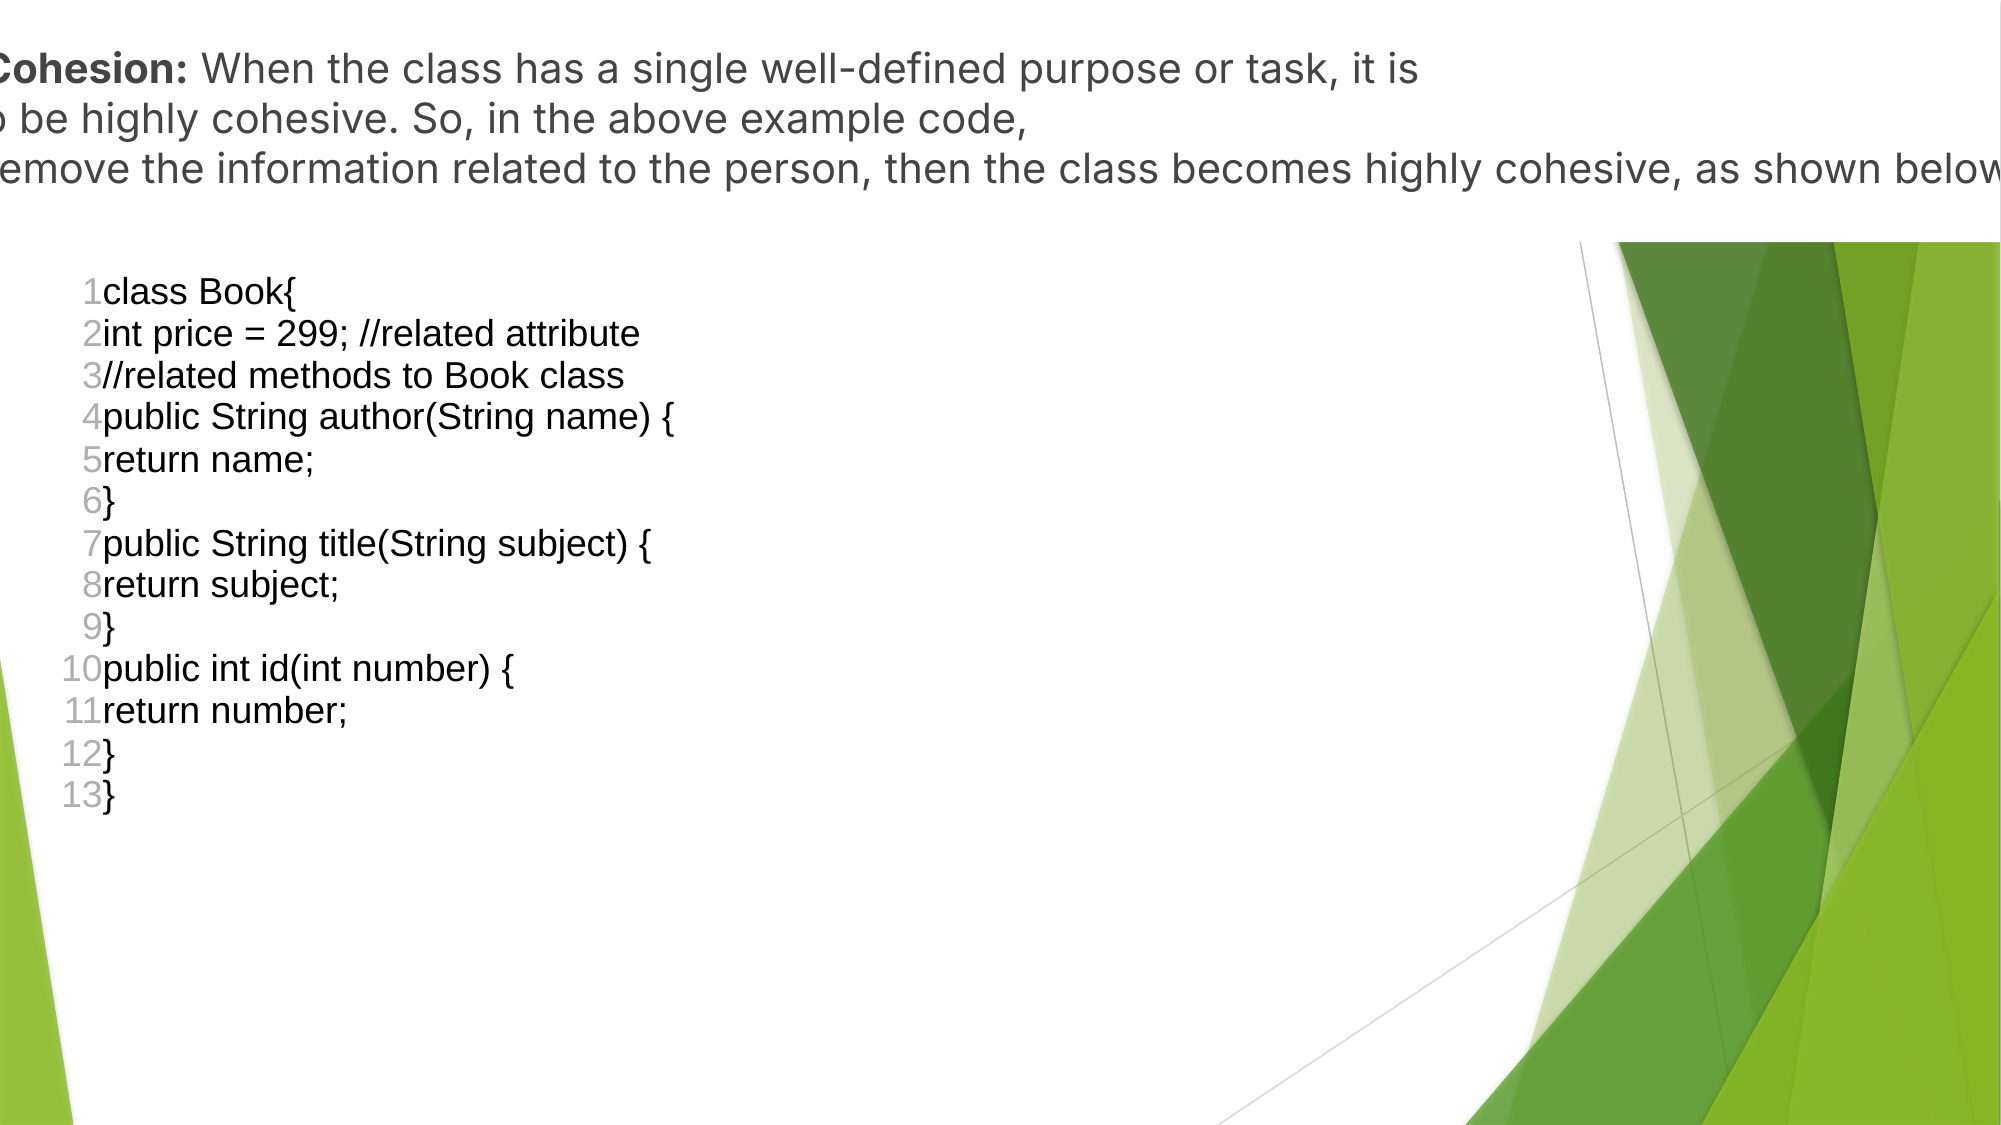

High Cohesion: When the class has a single well-defined purpose or task, it is
said to be highly cohesive. So, in the above example code,
if we remove the information related to the person, then the class becomes highly cohesive, as shown below.

| 1 2 3 4 5 6 7 8 9 10 11 12 13 | class Book{ int price = 299; //related attribute //related methods to Book class public String author(String name) { return name; } public String title(String subject) { return subject; } public int id(int number) { return number; } } |
| --- | --- |